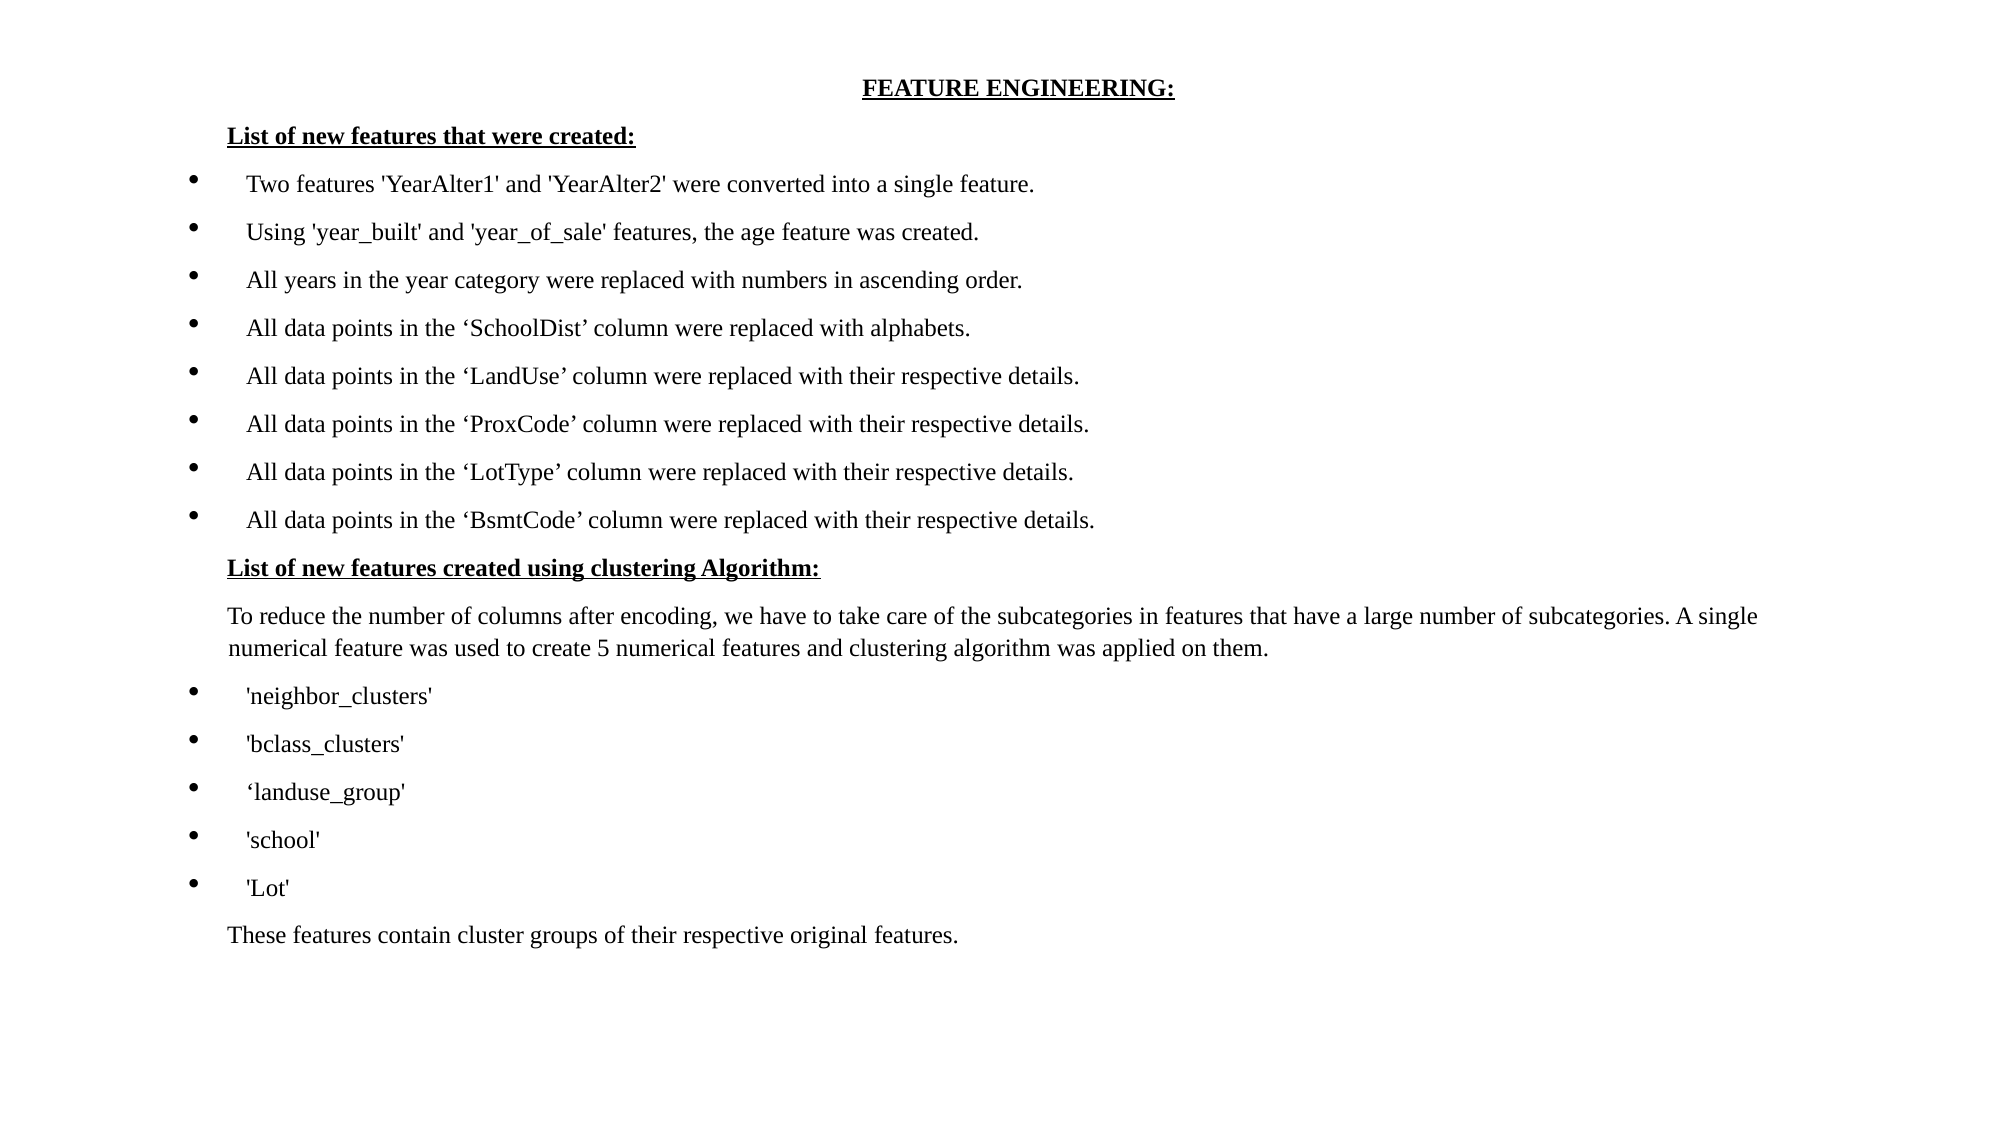

FEATURE ENGINEERING:
List of new features that were created:
Two features 'YearAlter1' and 'YearAlter2' were converted into a single feature.
Using 'year_built' and 'year_of_sale' features, the age feature was created.
All years in the year category were replaced with numbers in ascending order.
All data points in the ‘SchoolDist’ column were replaced with alphabets.
All data points in the ‘LandUse’ column were replaced with their respective details.
All data points in the ‘ProxCode’ column were replaced with their respective details.
All data points in the ‘LotType’ column were replaced with their respective details.
All data points in the ‘BsmtCode’ column were replaced with their respective details.
List of new features created using clustering Algorithm:
To reduce the number of columns after encoding, we have to take care of the subcategories in features that have a large number of subcategories. A single numerical feature was used to create 5 numerical features and clustering algorithm was applied on them.
'neighbor_clusters'
'bclass_clusters'
‘landuse_group'
'school'
'Lot'
These features contain cluster groups of their respective original features.